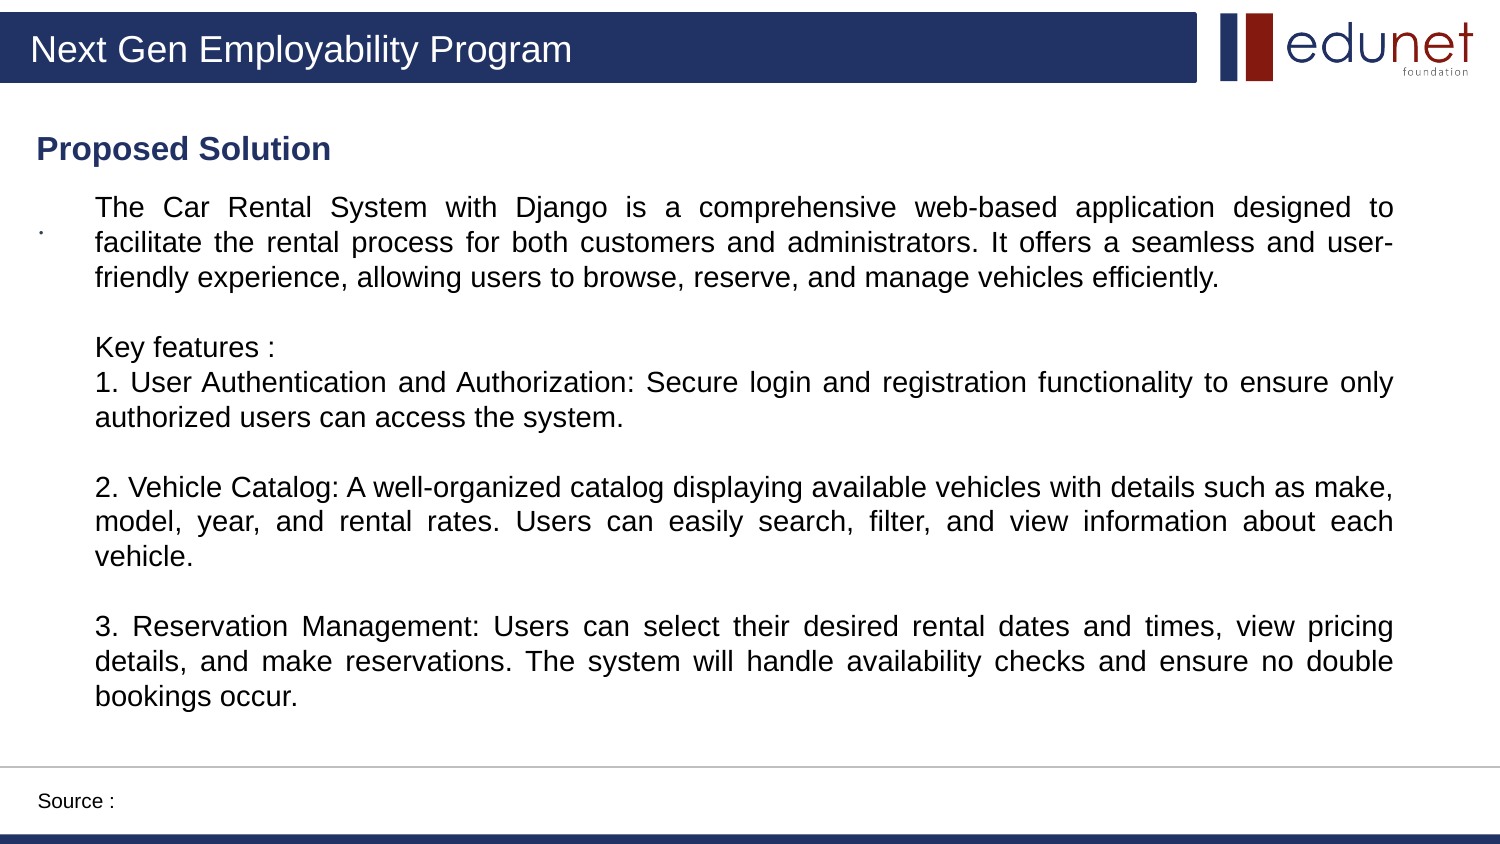

Proposed Solution
.
The Car Rental System with Django is a comprehensive web-based application designed to facilitate the rental process for both customers and administrators. It offers a seamless and user-friendly experience, allowing users to browse, reserve, and manage vehicles efficiently.

Key features :
1. User Authentication and Authorization: Secure login and registration functionality to ensure only authorized users can access the system.

2. Vehicle Catalog: A well-organized catalog displaying available vehicles with details such as make, model, year, and rental rates. Users can easily search, filter, and view information about each vehicle.

3. Reservation Management: Users can select their desired rental dates and times, view pricing details, and make reservations. The system will handle availability checks and ensure no double bookings occur.
Source :